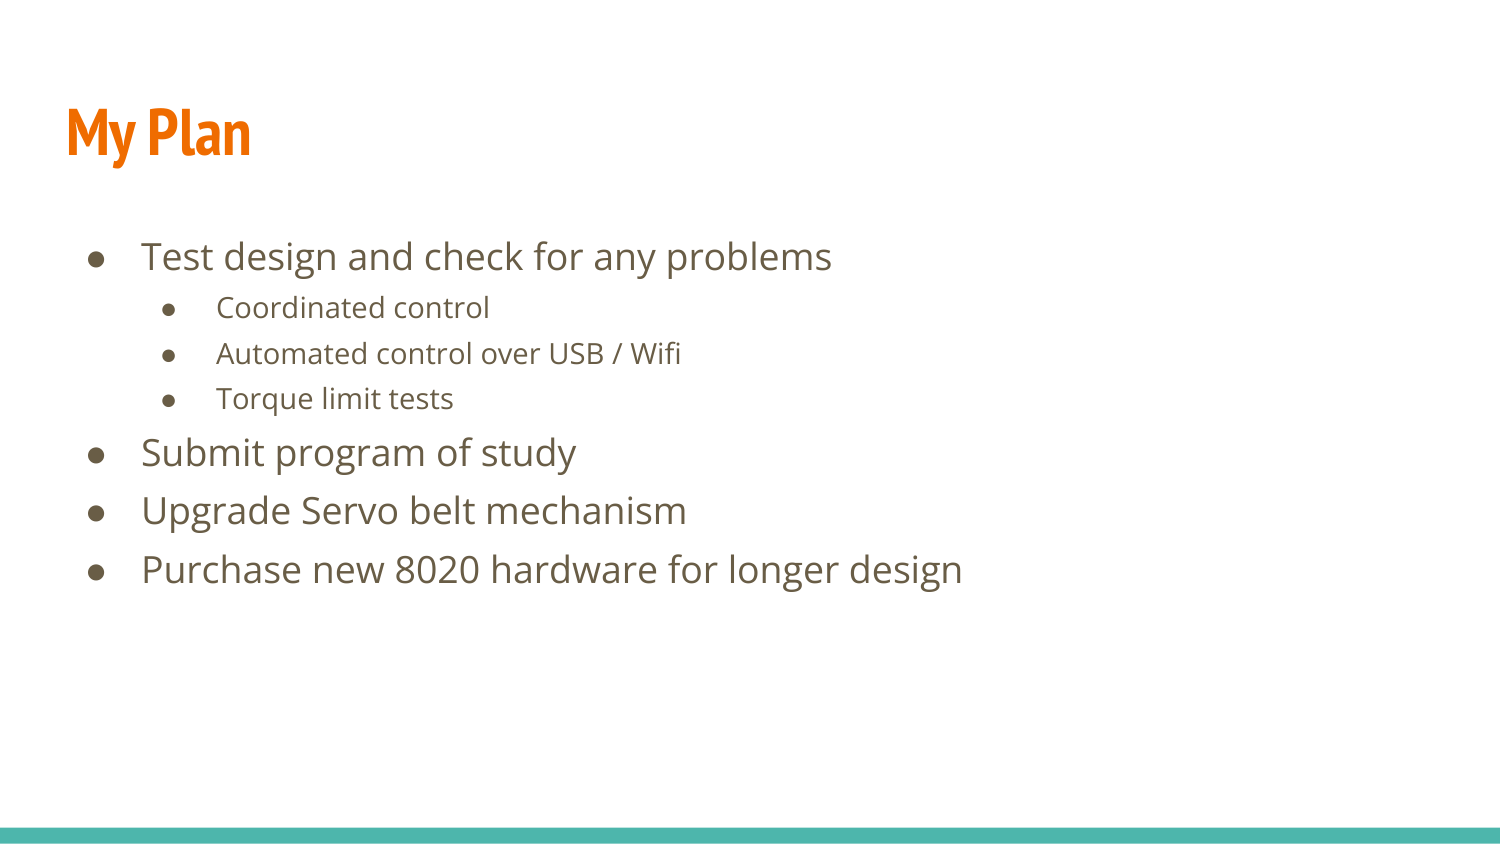

# My Plan
Test design and check for any problems
Coordinated control
Automated control over USB / Wifi
Torque limit tests
Submit program of study
Upgrade Servo belt mechanism
Purchase new 8020 hardware for longer design